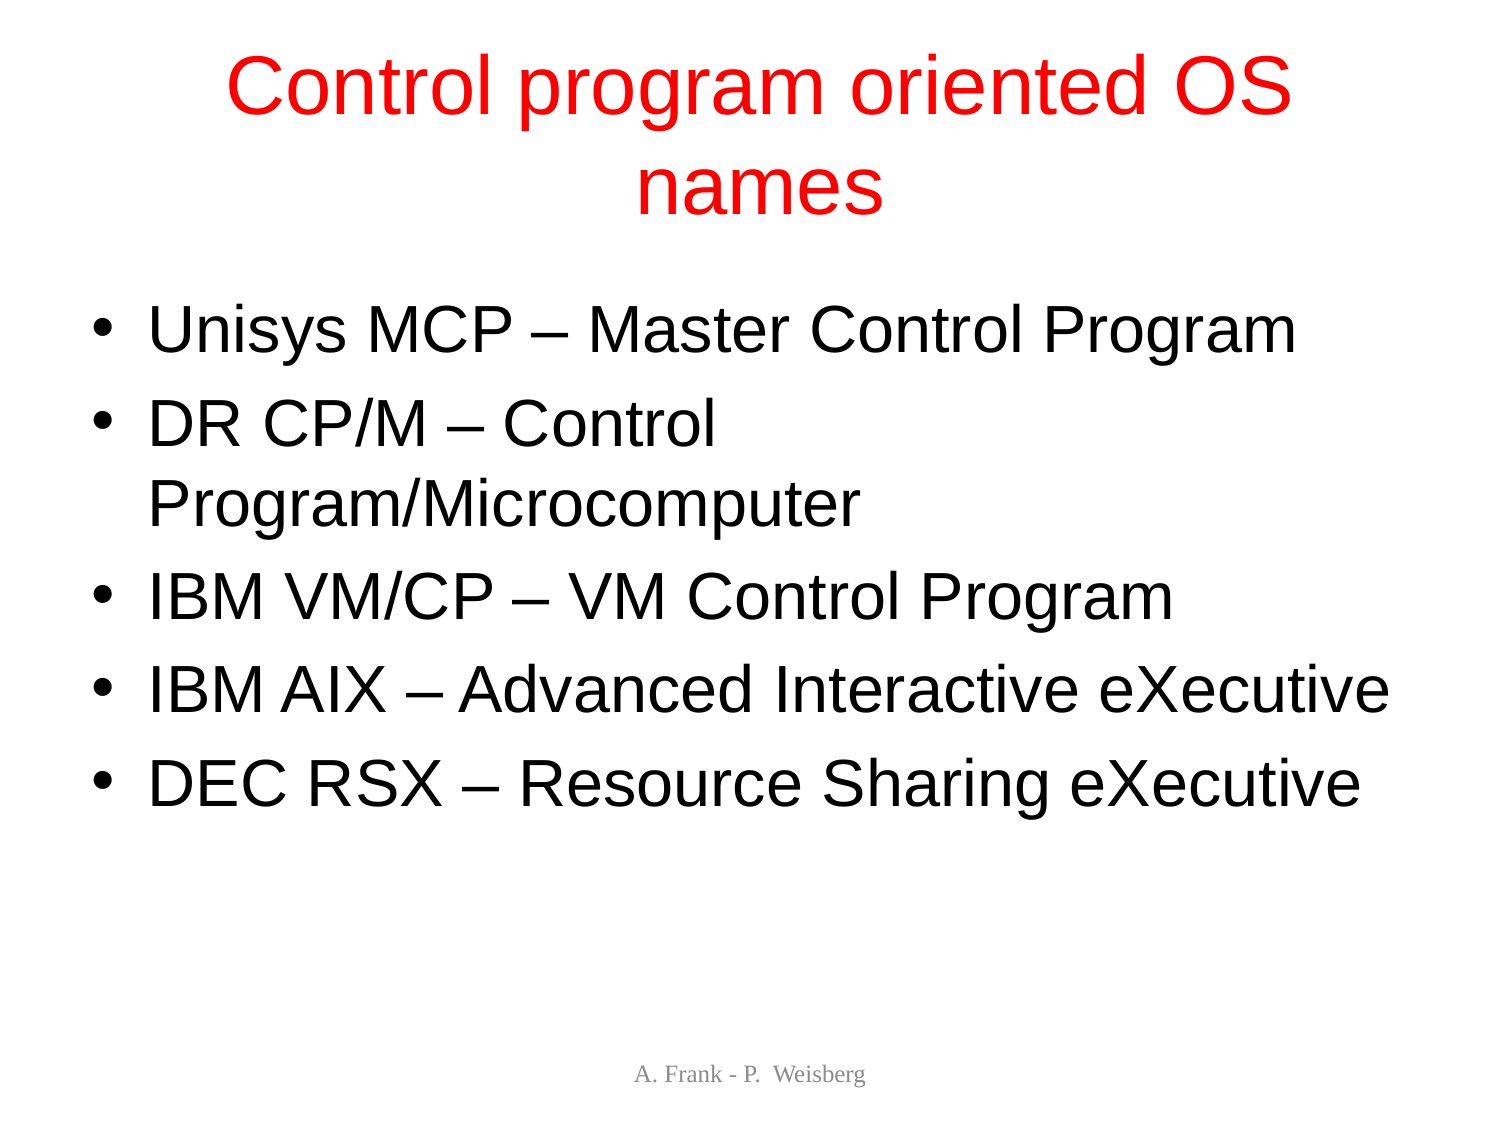

Control program oriented OS names
Unisys MCP – Master Control Program
DR CP/M – Control Program/Microcomputer
IBM VM/CP – VM Control Program
IBM AIX – Advanced Interactive eXecutive
DEC RSX – Resource Sharing eXecutive
A. Frank - P.  Weisberg